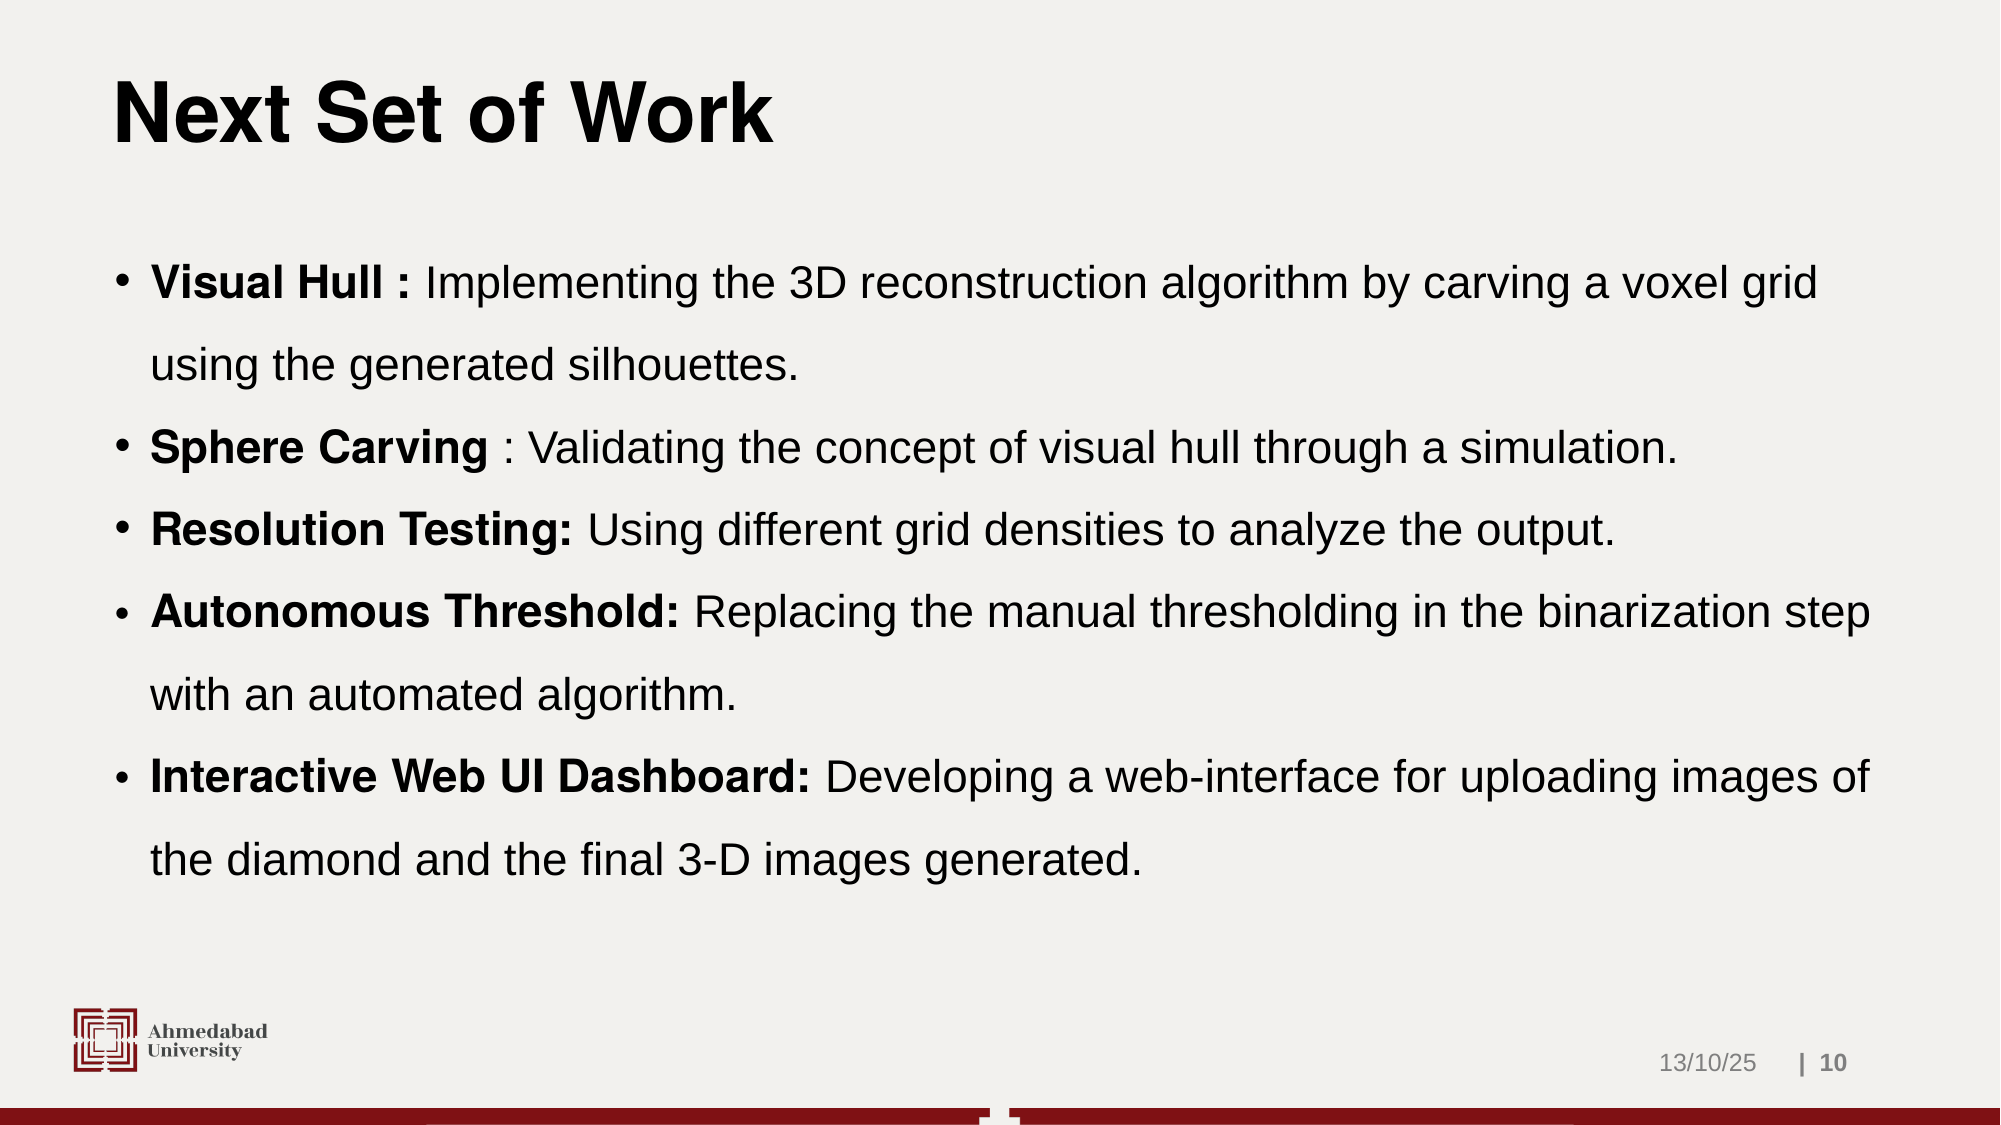

# Next Set of Work
Visual Hull : Implementing the 3D reconstruction algorithm by carving a voxel grid using the generated silhouettes.
Sphere Carving : Validating the concept of visual hull through a simulation.
Resolution Testing: Using different grid densities to analyze the output.
Autonomous Threshold: Replacing the manual thresholding in the binarization step with an automated algorithm.
Interactive Web UI Dashboard: Developing a web-interface for uploading images of the diamond and the final 3-D images generated.

13/10/25
|  10